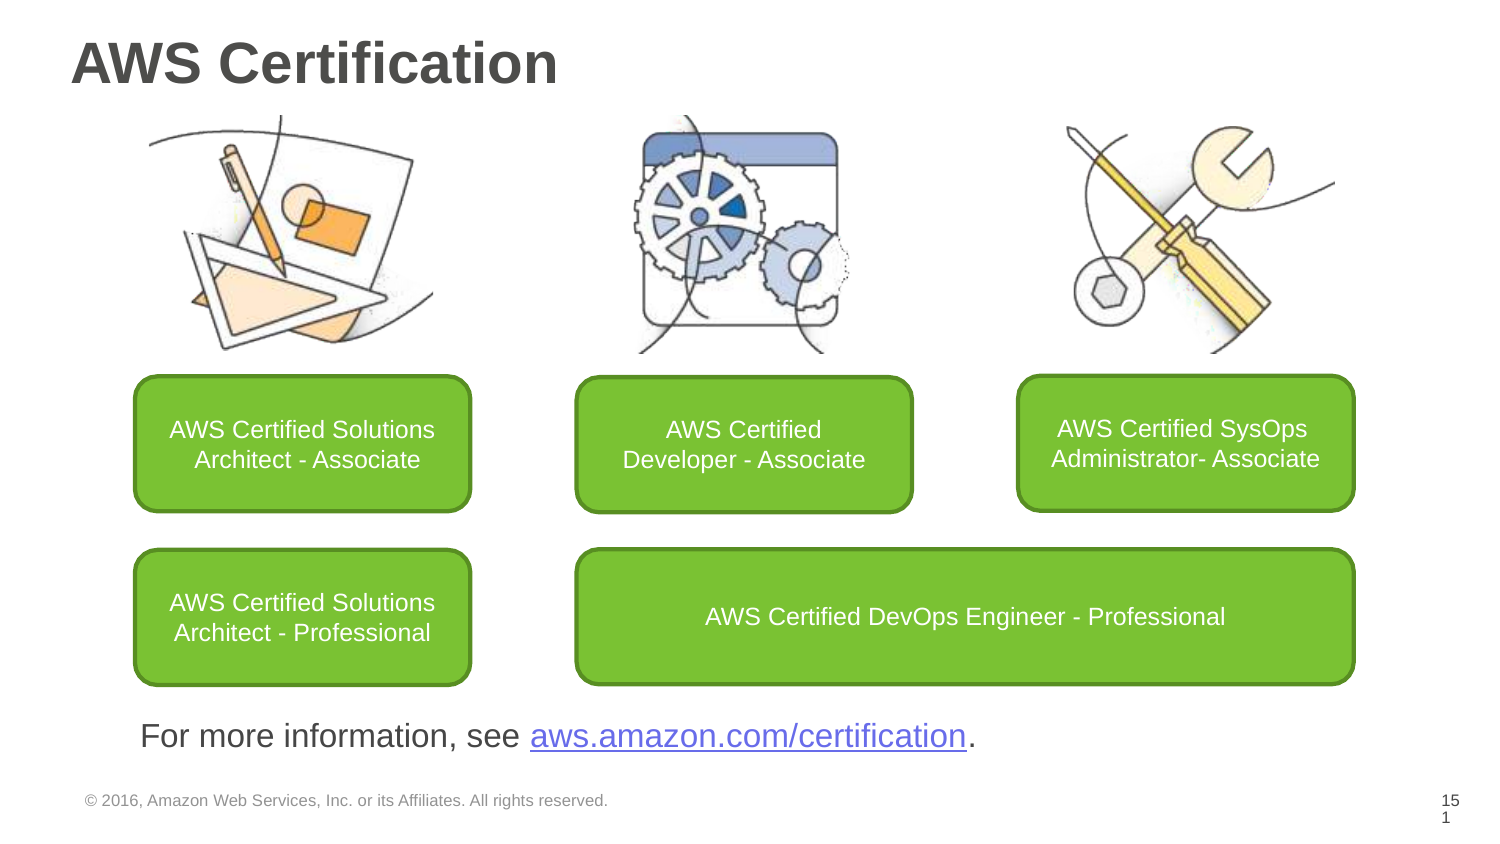

# AWS Certification

AWS Certified SysOps  Administrator- Associate
AWS Certified Solutions  Architect - Associate
AWS Certified  Developer - Associate

AWS Certified Solutions
Architect - Professional
AWS Certified DevOps Engineer - Professional
For more information, see aws.amazon.com/certification.
© 2016, Amazon Web Services, Inc. or its Affiliates. All rights reserved.
151